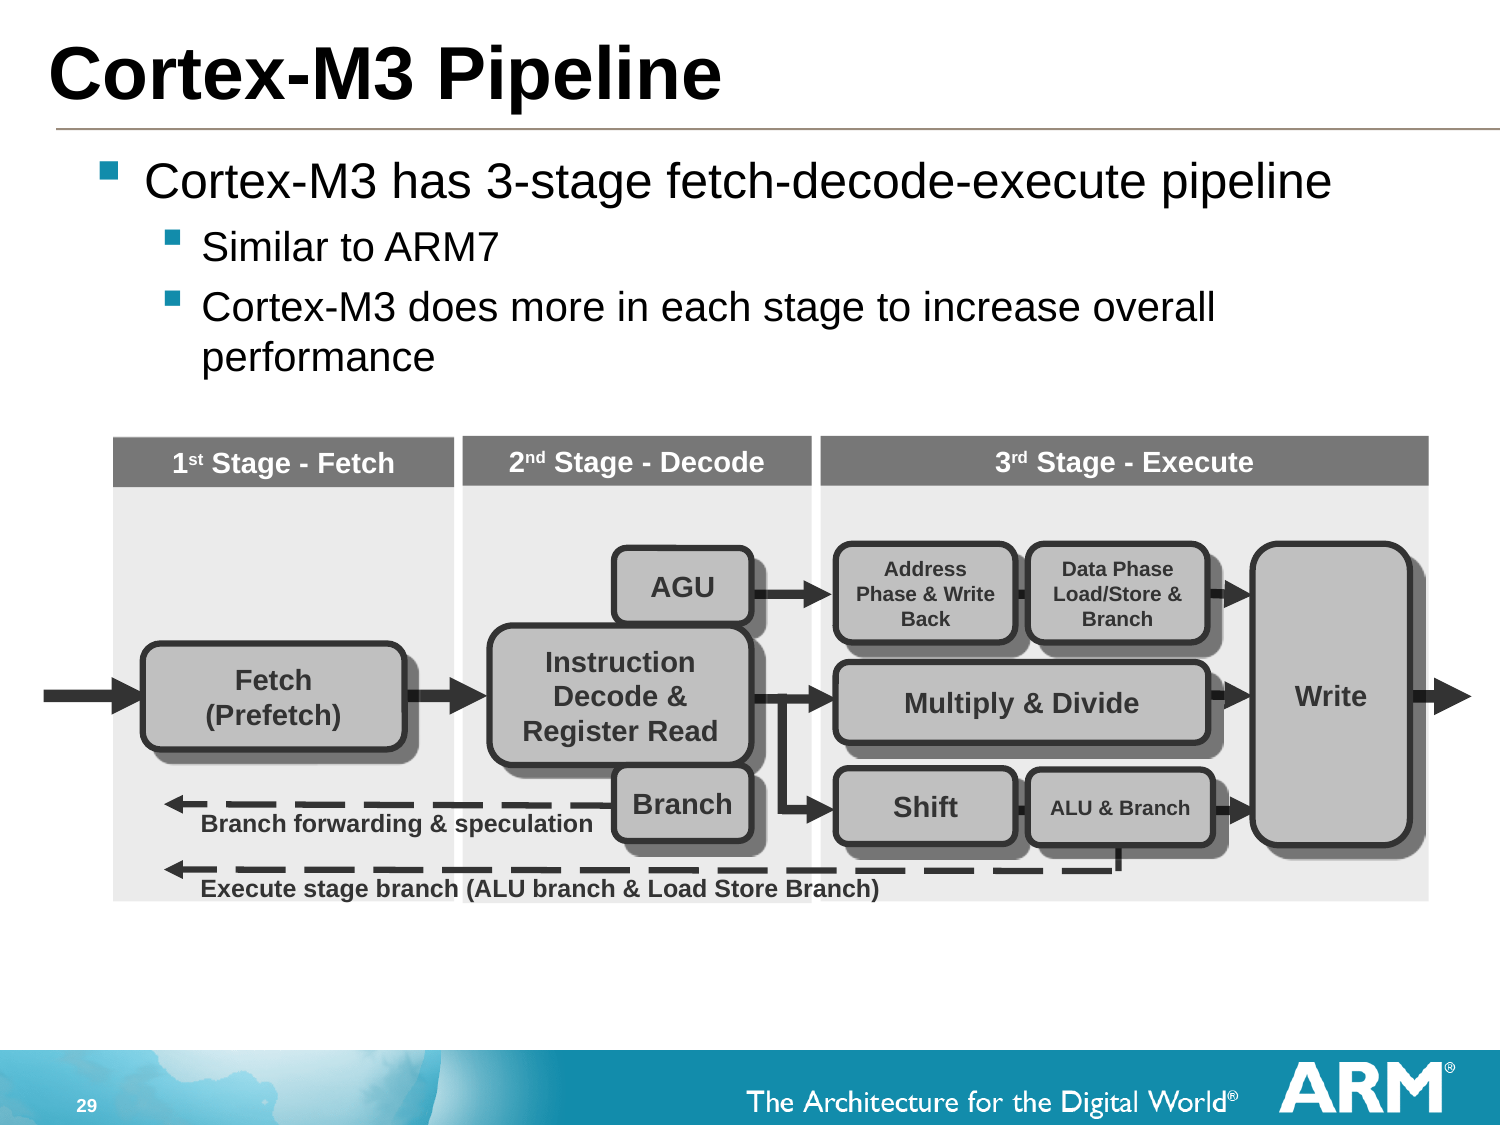

Cortex-M3 Pipeline
Cortex-M3 has 3-stage fetch-decode-execute pipeline
Similar to ARM7
Cortex-M3 does more in each stage to increase overall performance

2nd Stage - Decode
3rd Stage - Execute

1st Stage - Fetch

Address Phase & Write Back
Data Phase Load/Store & Branch
Write
AGU

Instruction Decode & Register Read
Fetch
(Prefetch)
Multiply & Divide

Branch
Shift
ALU & Branch
Branch forwarding & speculation

Execute stage branch (ALU branch & Load Store Branch)